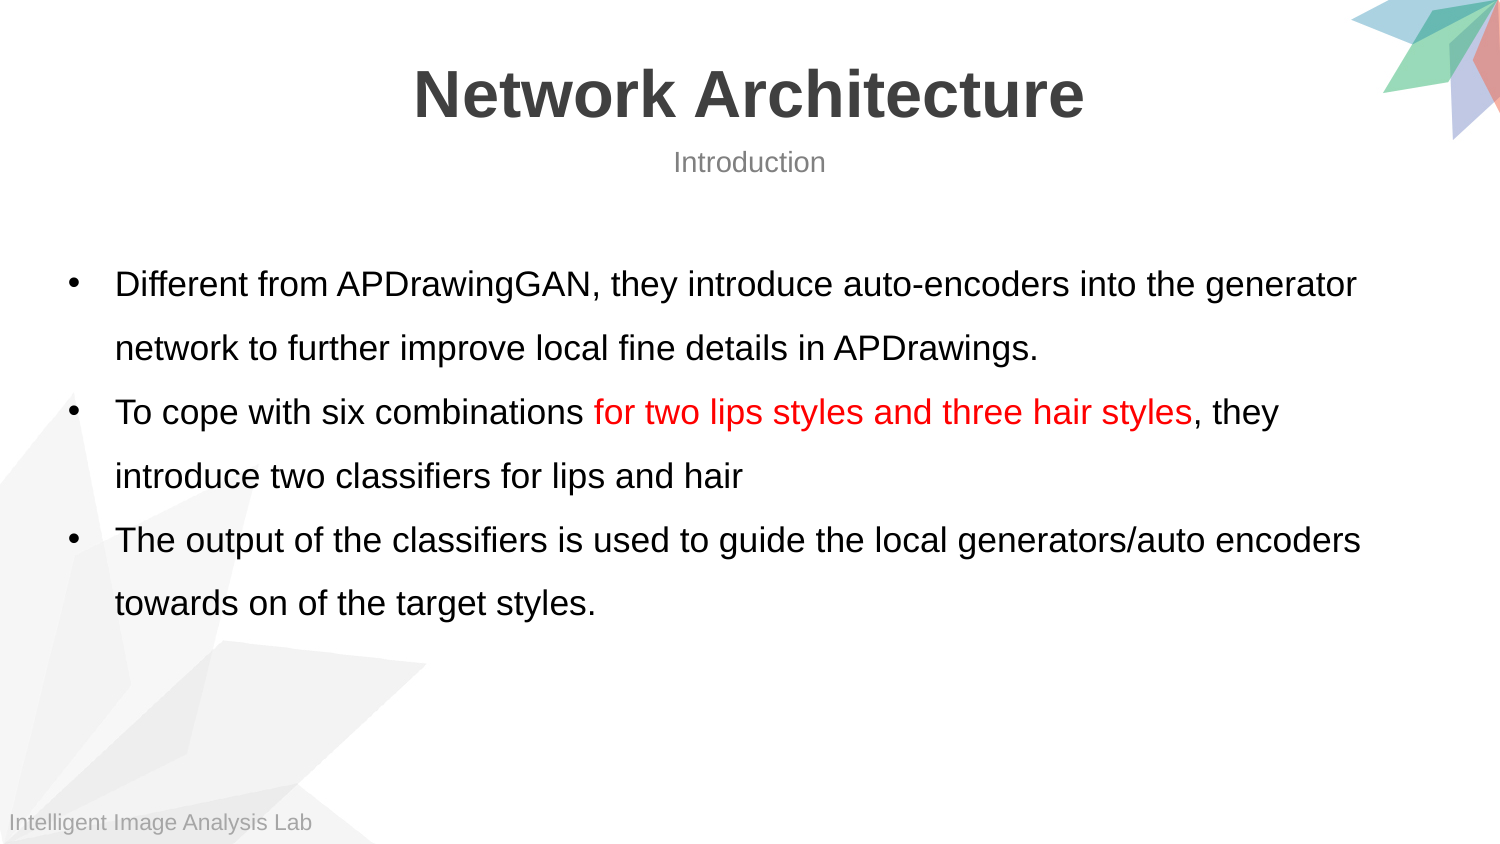

Network Architecture
Introduction
Different from APDrawingGAN, they introduce auto-encoders into the generator network to further improve local fine details in APDrawings.
To cope with six combinations for two lips styles and three hair styles, they introduce two classifiers for lips and hair
The output of the classifiers is used to guide the local generators/auto encoders towards on of the target styles.